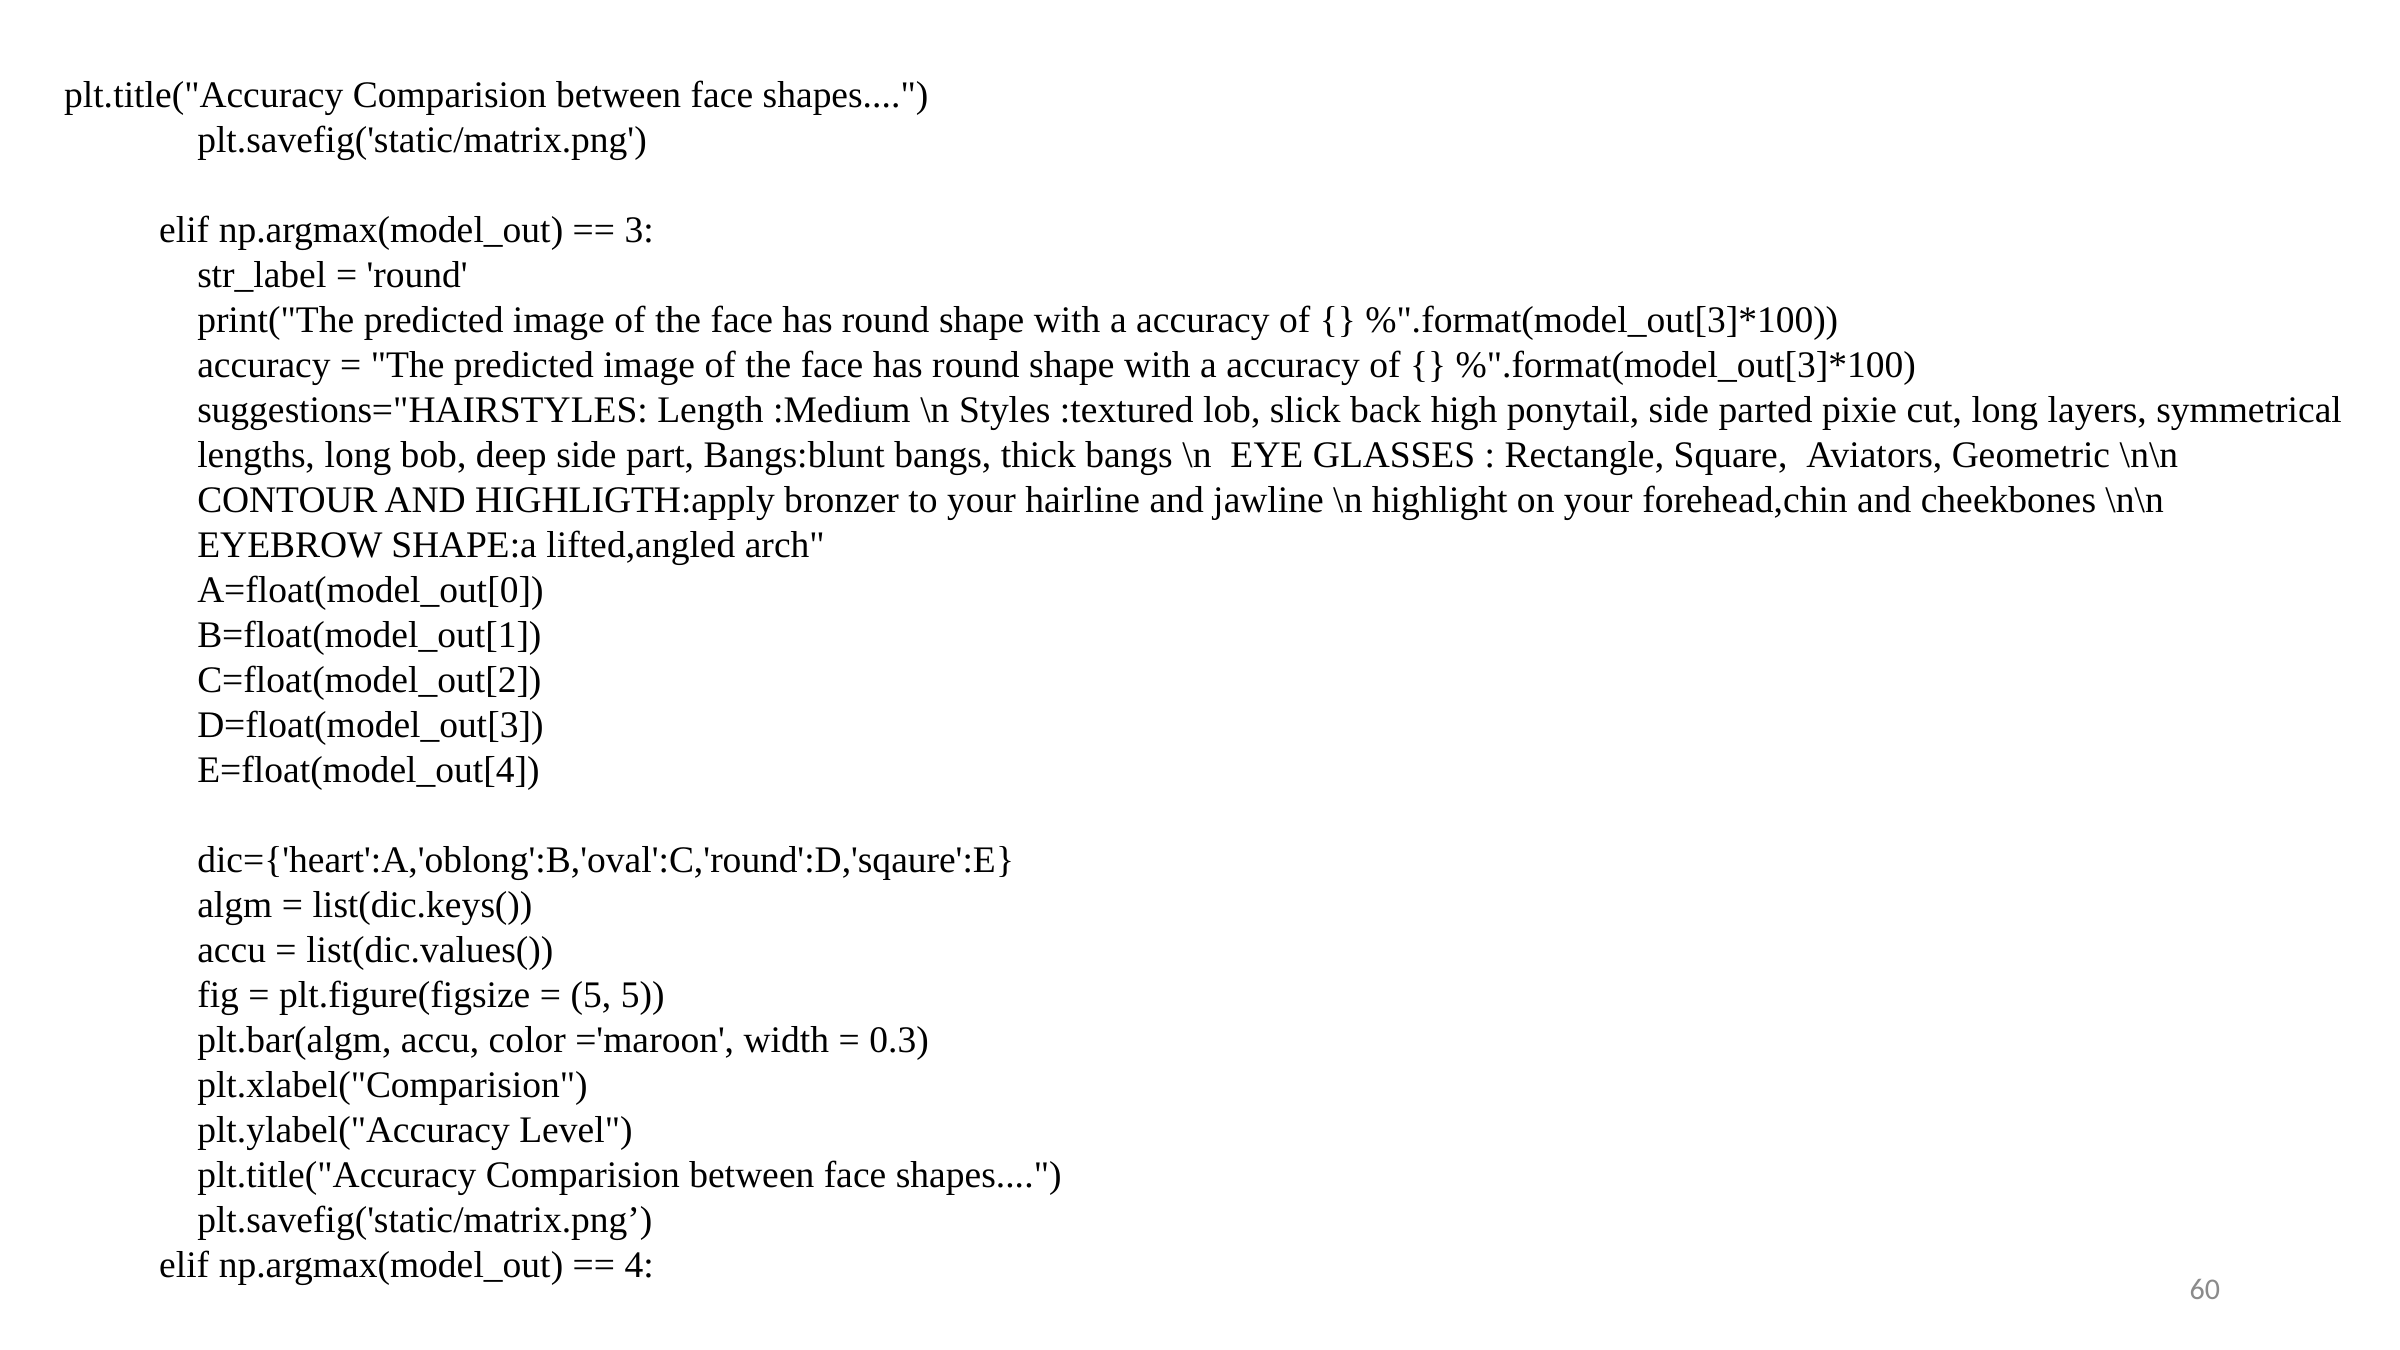

plt.title("Accuracy Comparision between face shapes....")
                plt.savefig('static/matrix.png')

            elif np.argmax(model_out) == 3:
                str_label = 'round'
                print("The predicted image of the face has round shape with a accuracy of {} %".format(model_out[3]*100))
                accuracy = "The predicted image of the face has round shape with a accuracy of {} %".format(model_out[3]*100)
                suggestions="HAIRSTYLES: Length :Medium \n Styles :textured lob, slick back high ponytail, side parted pixie cut, long layers, symmetrical
                lengths, long bob, deep side part, Bangs:blunt bangs, thick bangs \n  EYE GLASSES : Rectangle, Square,  Aviators, Geometric \n\n
                CONTOUR AND HIGHLIGTH:apply bronzer to your hairline and jawline \n highlight on your forehead,chin and cheekbones \n\n
                EYEBROW SHAPE:a lifted,angled arch"
                A=float(model_out[0])
                B=float(model_out[1])
                C=float(model_out[2])
                D=float(model_out[3])
                E=float(model_out[4])
                dic={'heart':A,'oblong':B,'oval':C,'round':D,'sqaure':E}
                algm = list(dic.keys())
                accu = list(dic.values())
                fig = plt.figure(figsize = (5, 5))
                plt.bar(algm, accu, color ='maroon', width = 0.3)
                plt.xlabel("Comparision")
                plt.ylabel("Accuracy Level")
                plt.title("Accuracy Comparision between face shapes....")
                plt.savefig('static/matrix.png’)
            elif np.argmax(model_out) == 4:

60